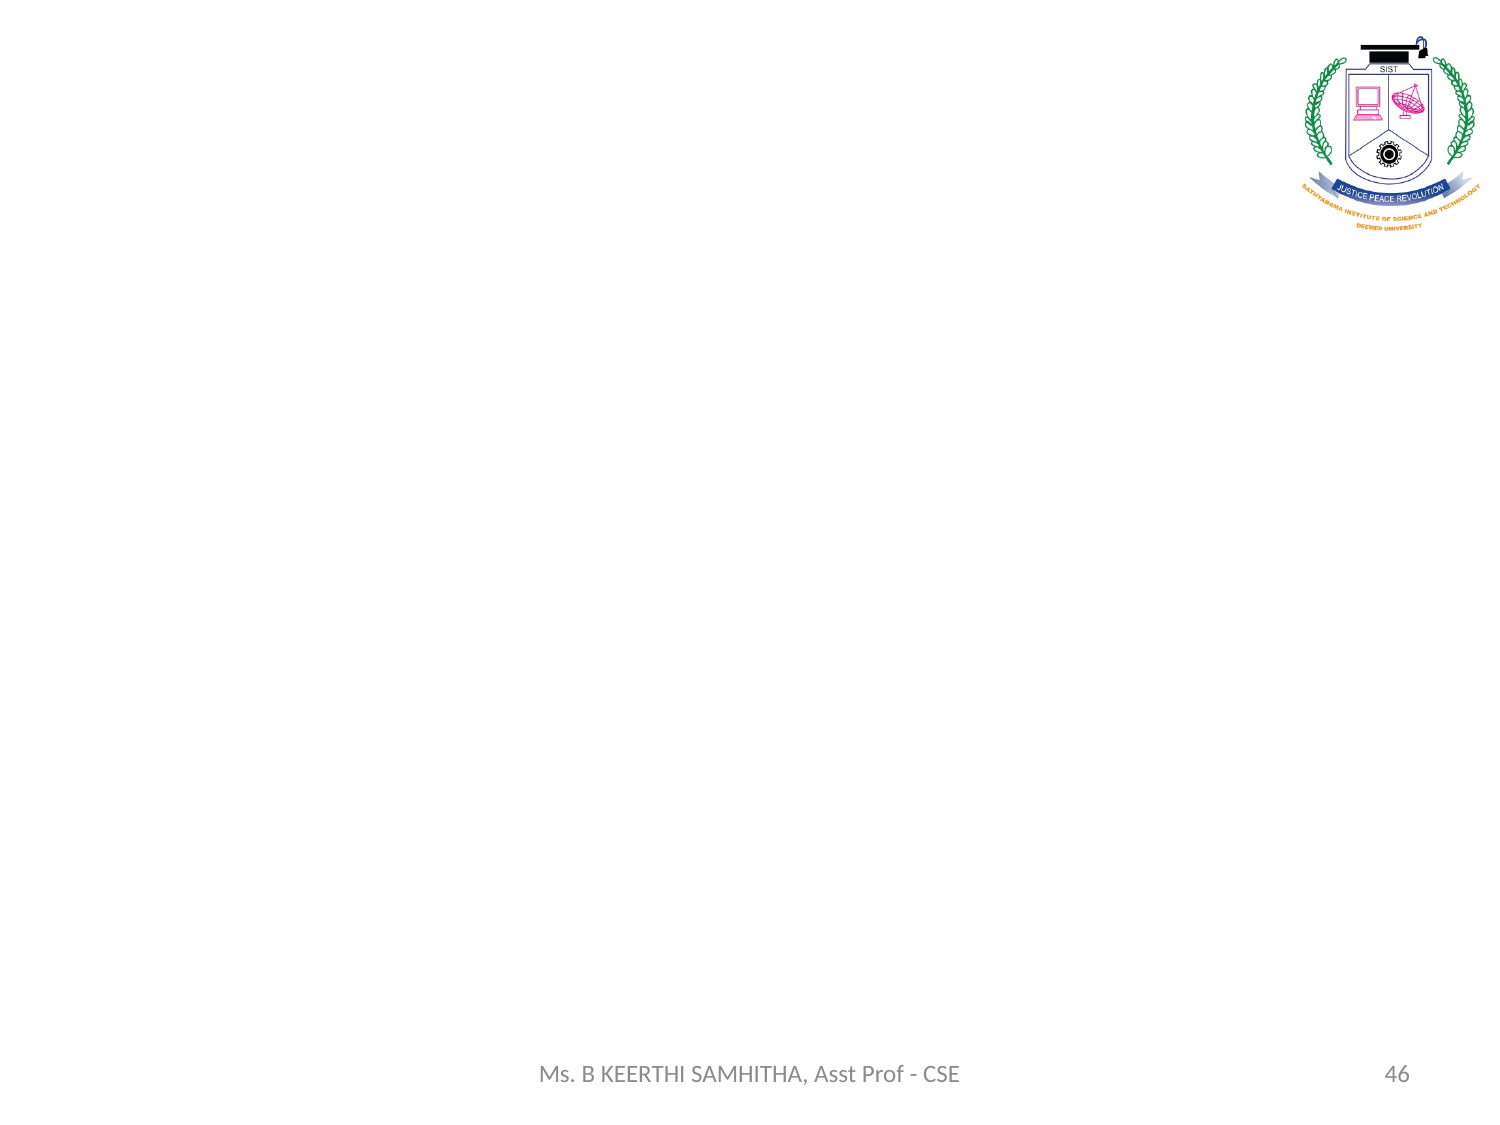

#

Ms. B KEERTHI SAMHITHA, Asst Prof - CSE
46